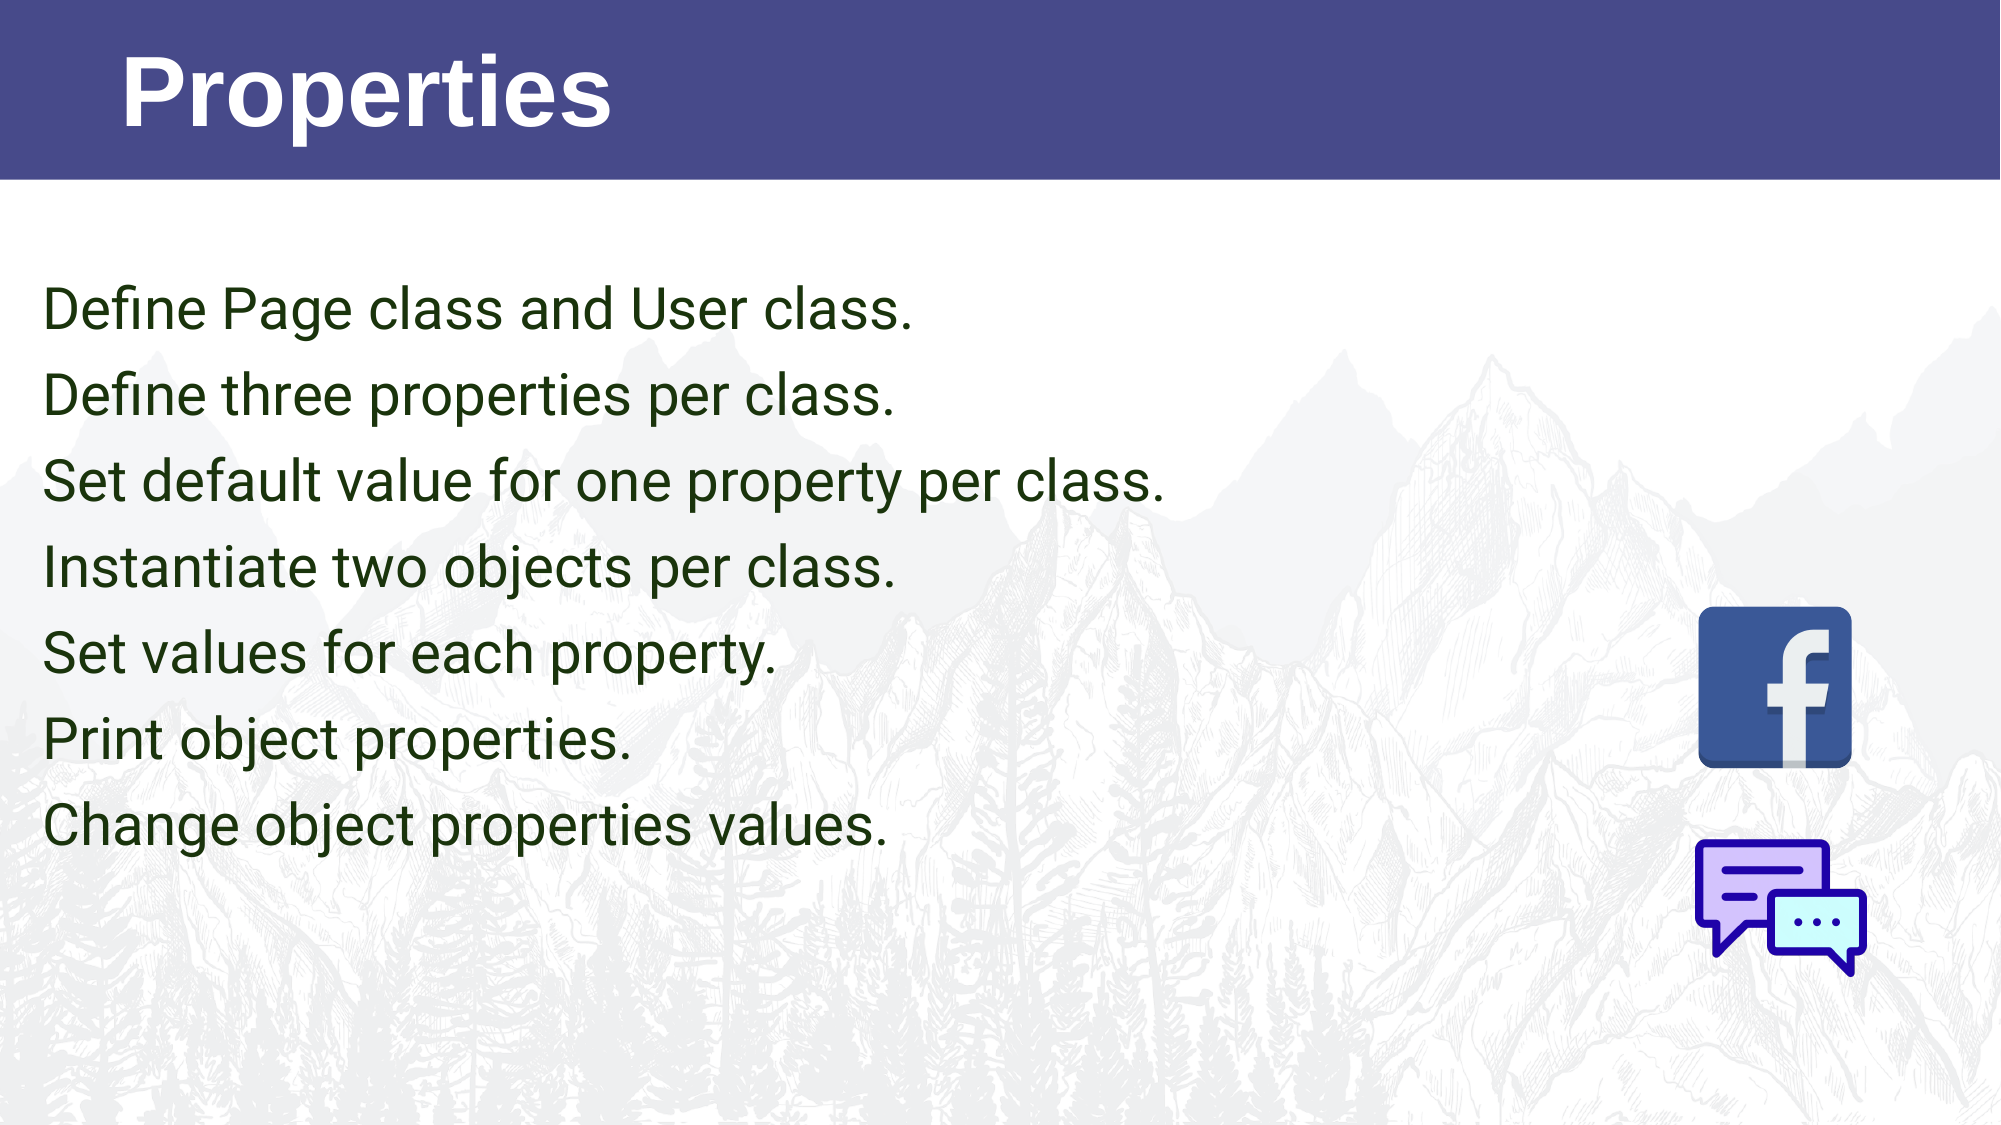

Properties
Define Page class and User class.
Define three properties per class.
Set default value for one property per class.
Instantiate two objects per class.
Set values for each property.
Print object properties.
Change object properties values.